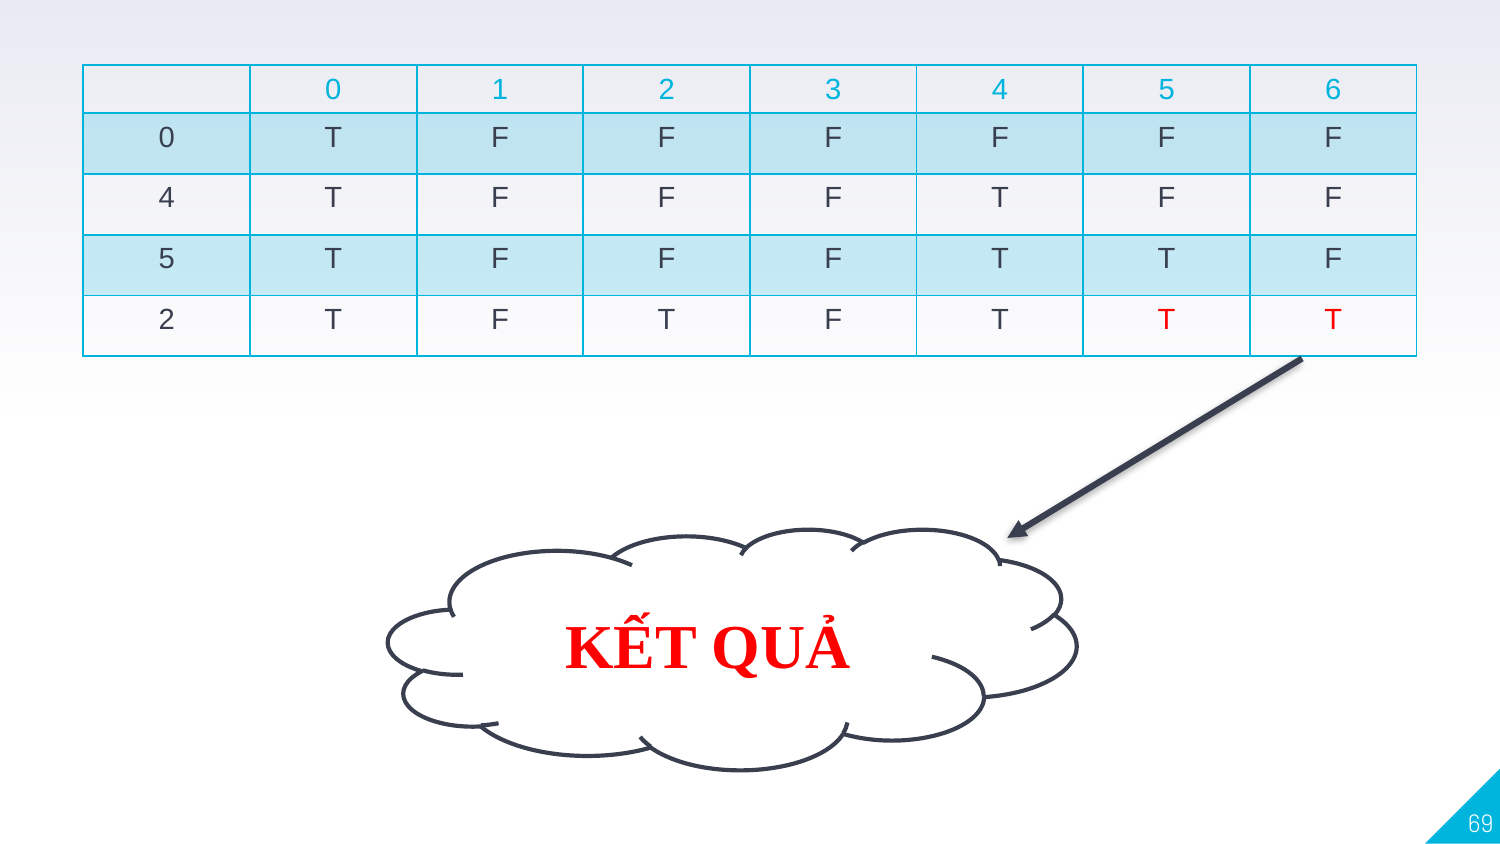

|  | 0 | 1 | 2 | 3 | 4 | 5 | 6 |
| --- | --- | --- | --- | --- | --- | --- | --- |
| 0 | T | F | F | F | F | F | F |
| 4 | T | F | F | F | T | F | F |
| 5 | T | F | F | F | T | T | F |
| 2 | T | F | T | F | T | T | T |
KẾT QUẢ
69